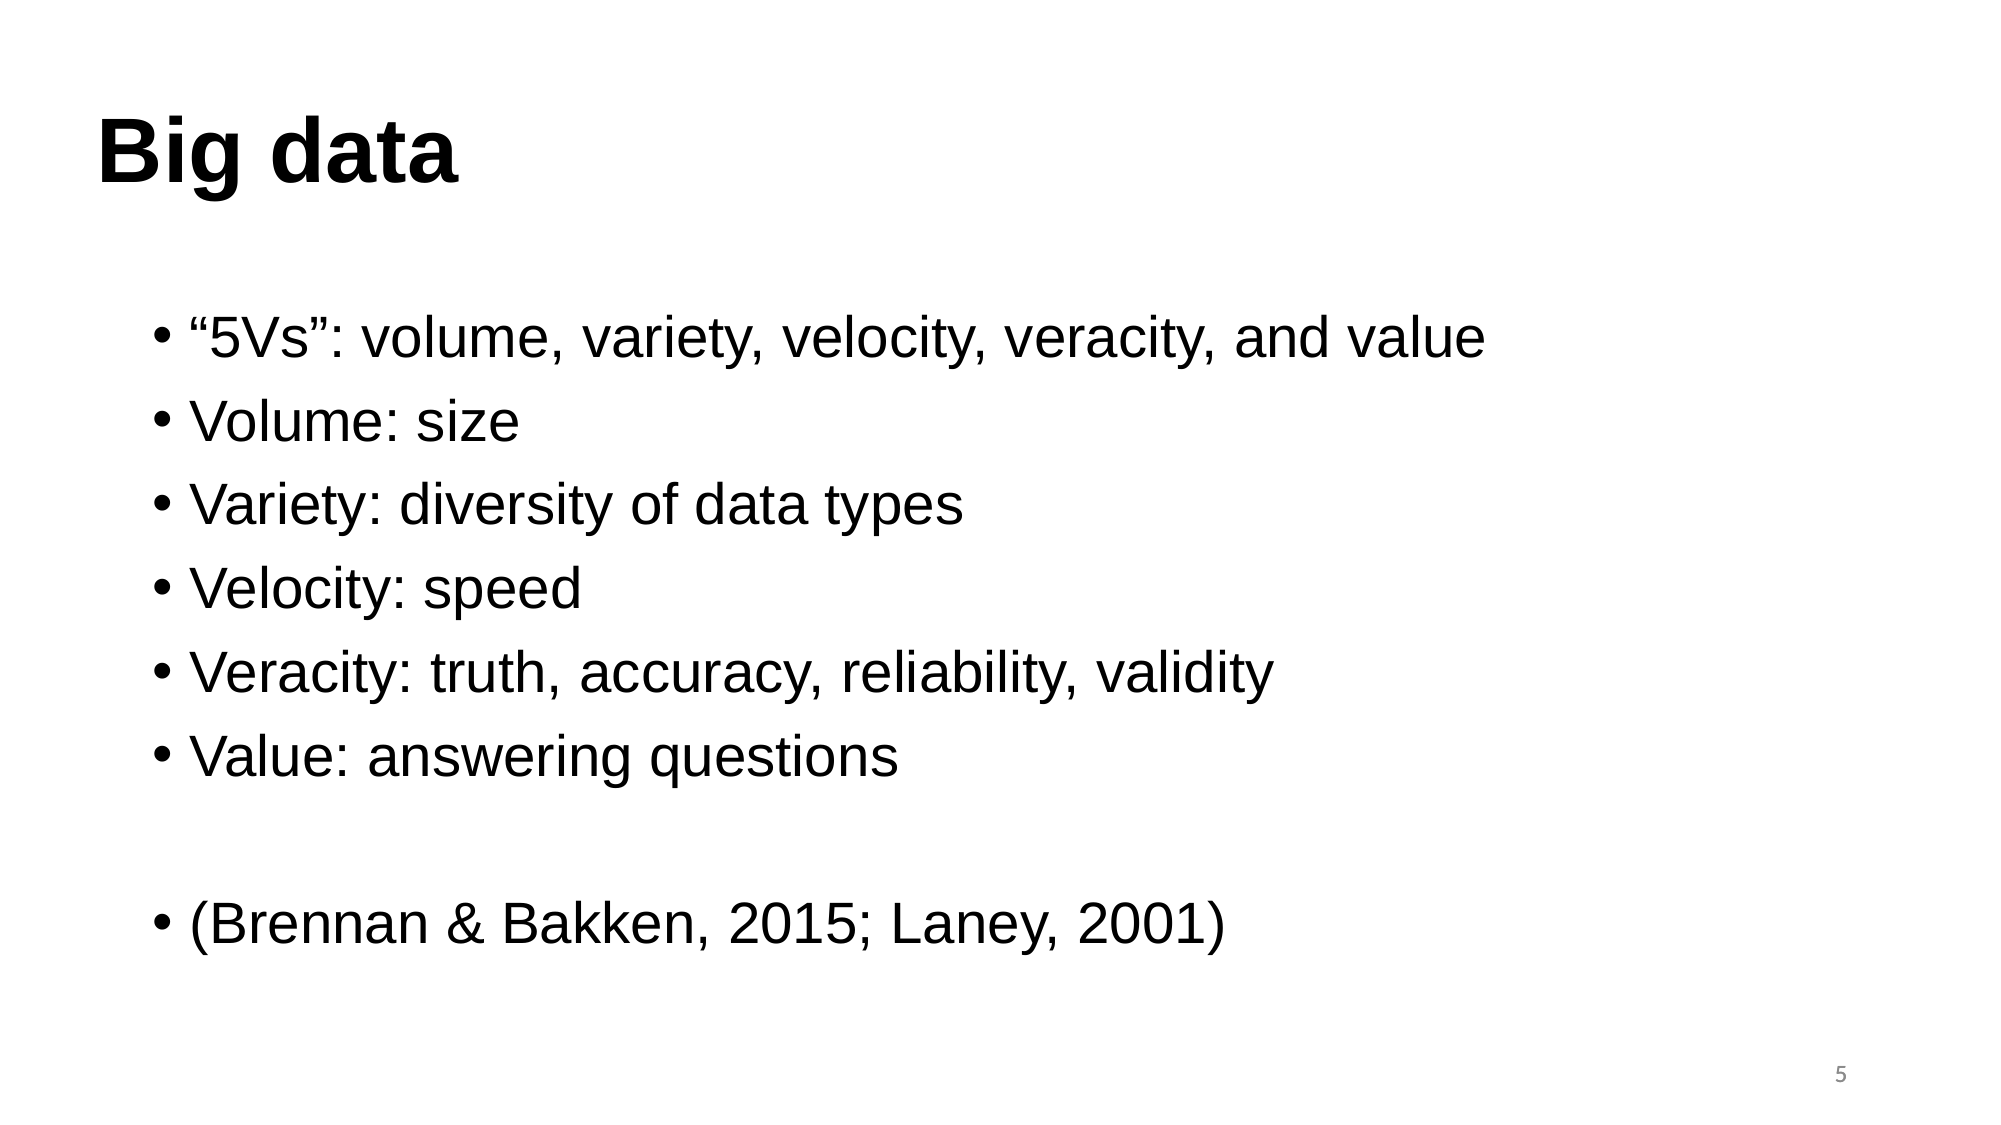

Big data
#

“5Vs”: volume, variety, velocity, veracity, and value
Volume: size
Variety: diversity of data types
Velocity: speed
Veracity: truth, accuracy, reliability, validity
Value: answering questions

(Brennan & Bakken, 2015; Laney, 2001)

5
5